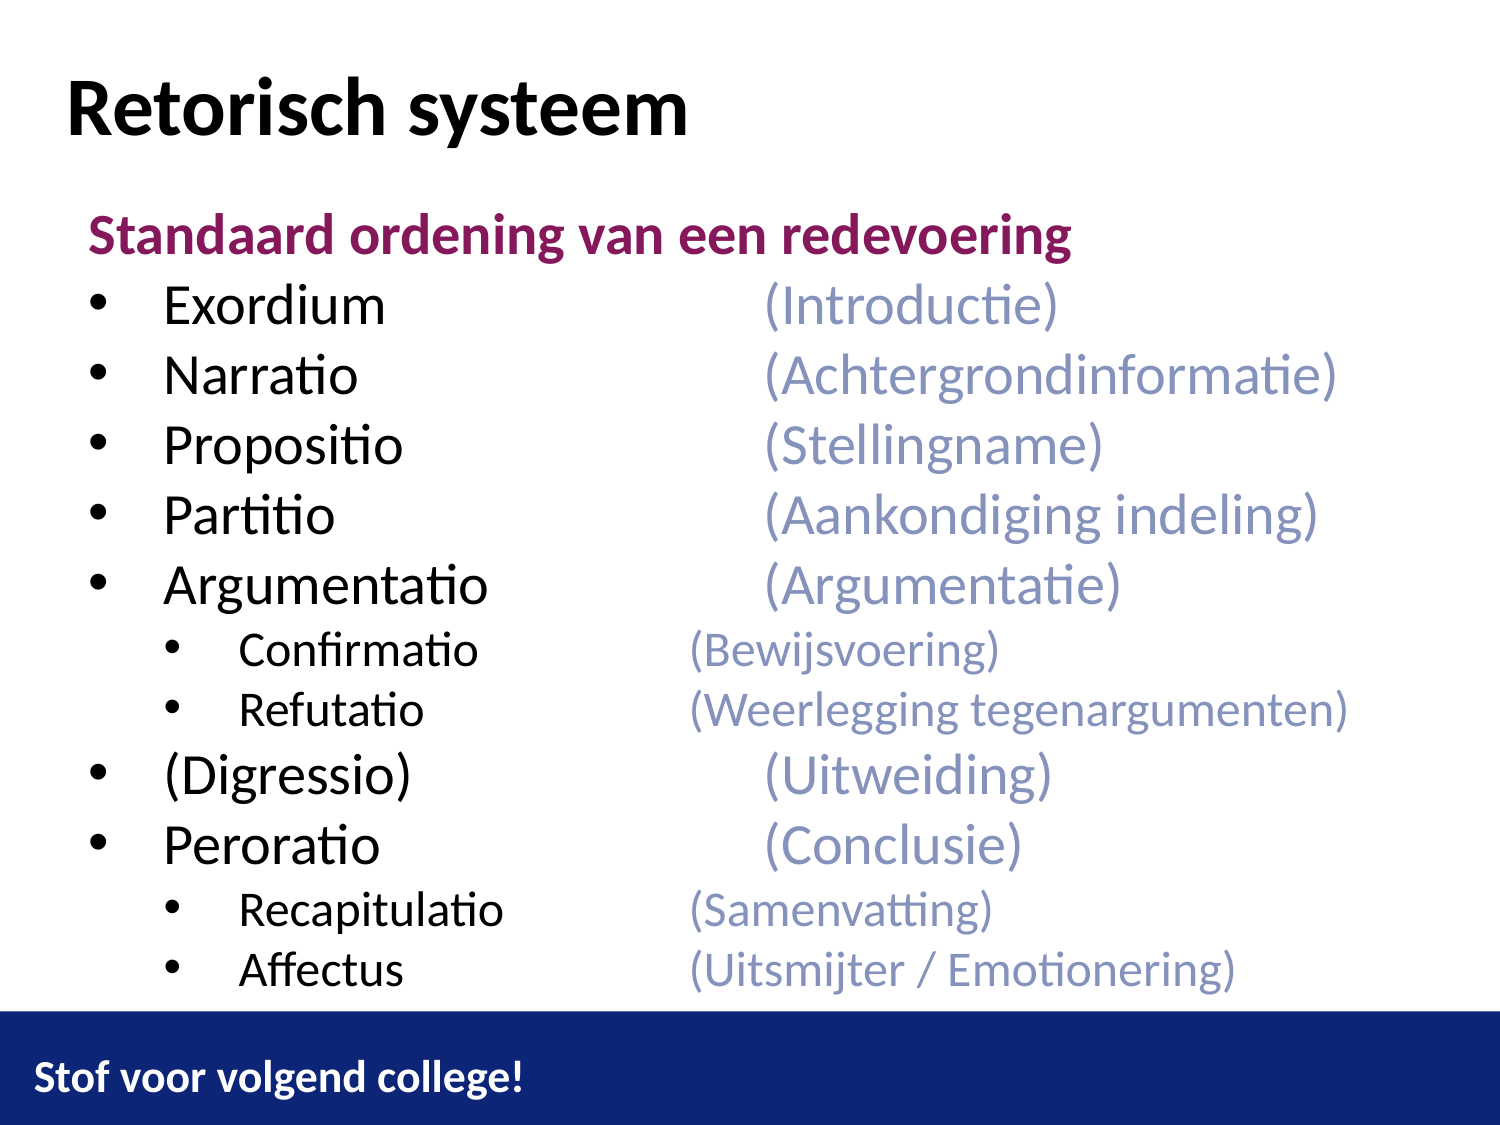

# Retorisch systeem
Standaard ordening van een redevoering
Exordium			(Introductie)
Narratio			(Achtergrondinformatie)
Propositio			(Stellingname)
Partitio			(Aankondiging indeling)
Argumentatio		(Argumentatie)
Confirmatio		(Bewijsvoering)
Refutatio		(Weerlegging tegenargumenten)
(Digressio)			(Uitweiding)
Peroratio			(Conclusie)
Recapitulatio		(Samenvatting)
Affectus		(Uitsmijter / Emotionering)

Stof voor volgend college!